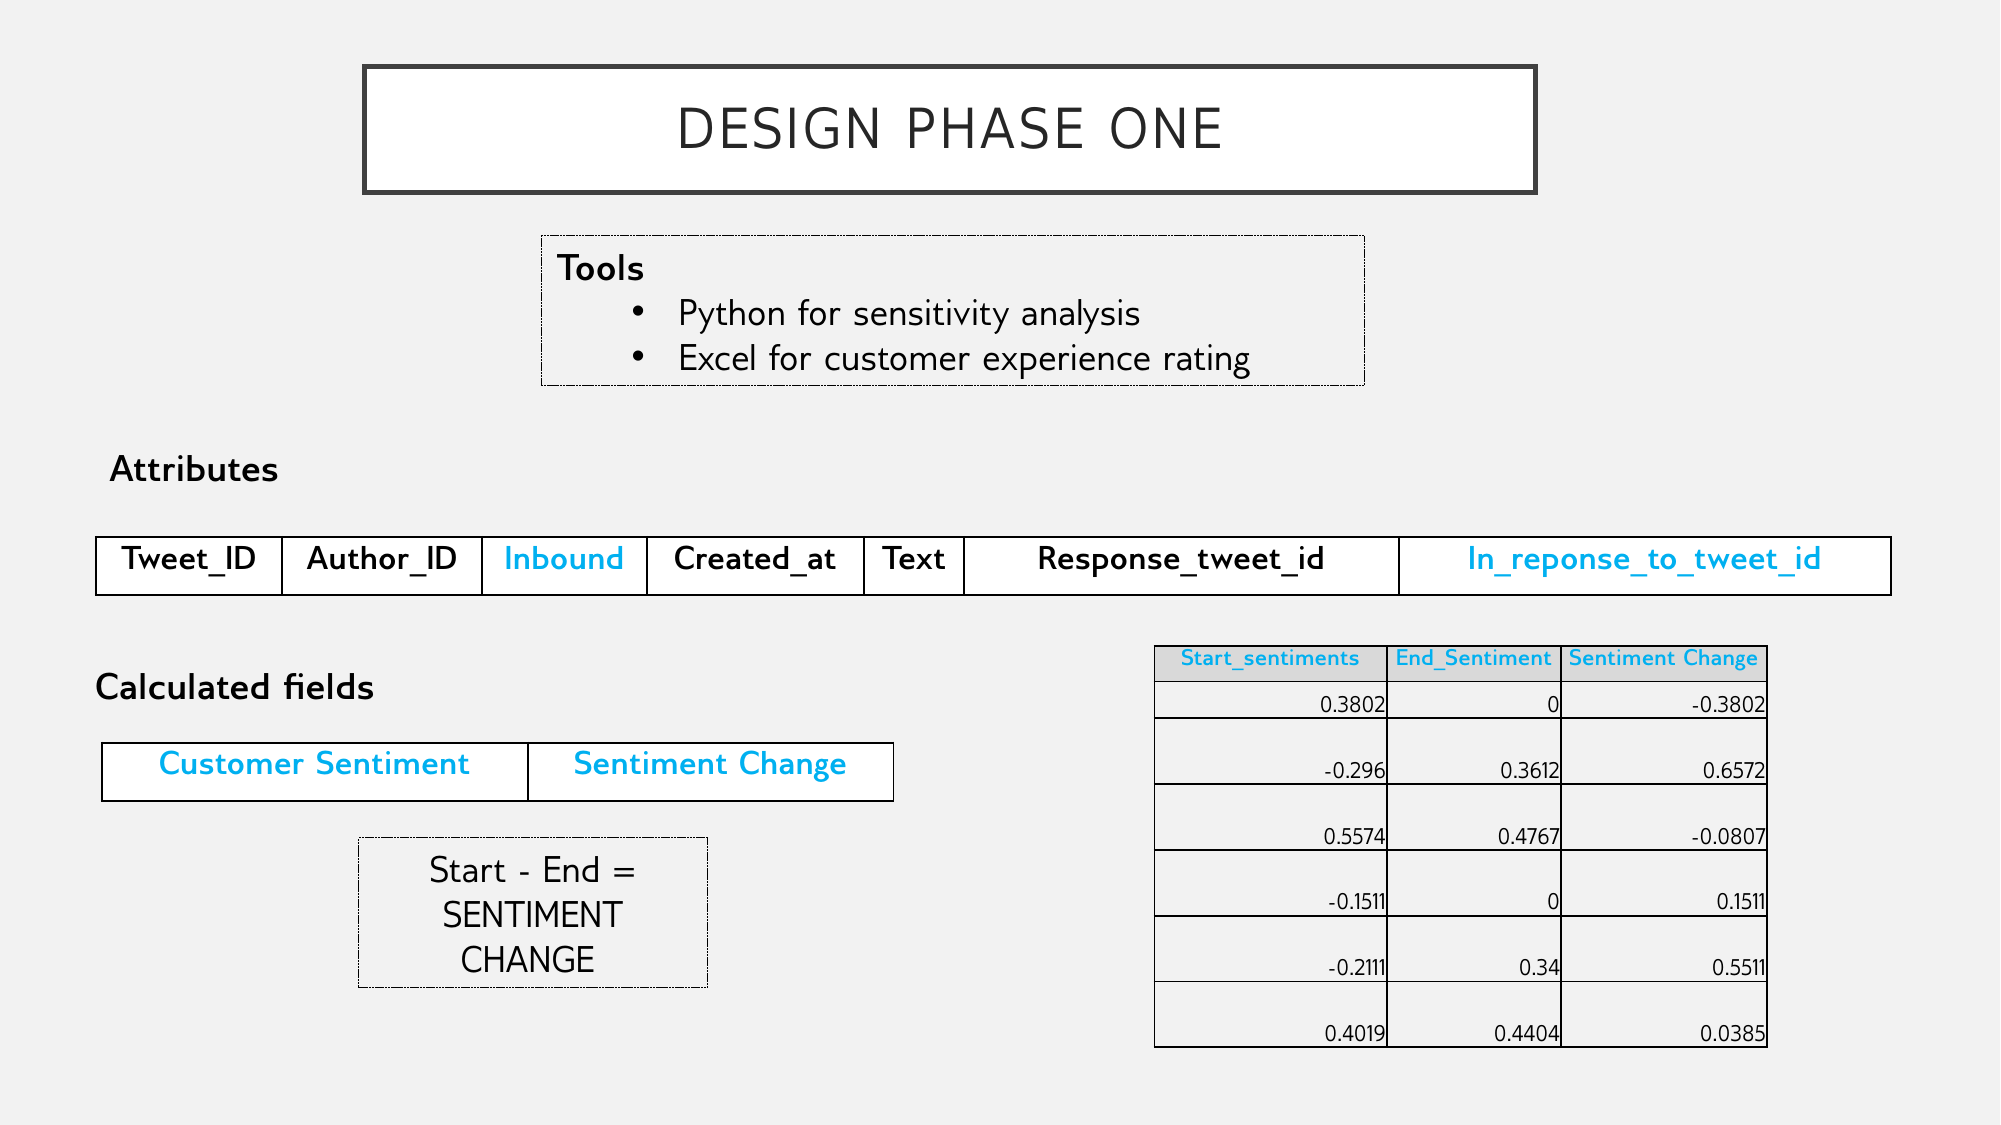

# Design phase one
Tools
Python for sensitivity analysis
Excel for customer experience rating
Attributes

| Tweet\_ID | Author\_ID | Inbound | Created\_at | Text | Response\_tweet\_id | In\_reponse\_to\_tweet\_id |
| --- | --- | --- | --- | --- | --- | --- |
| Start\_sentiments | End\_Sentiment | Sentiment Change |
| --- | --- | --- |
| 0.3802 | 0 | -0.3802 |
| -0.296 | 0.3612 | 0.6572 |
| 0.5574 | 0.4767 | -0.0807 |
| -0.1511 | 0 | 0.1511 |
| -0.2111 | 0.34 | 0.5511 |
| 0.4019 | 0.4404 | 0.0385 |
Calculated fields
| Customer Sentiment | Sentiment Change |
| --- | --- |
Start - End = SENTIMENT CHANGE